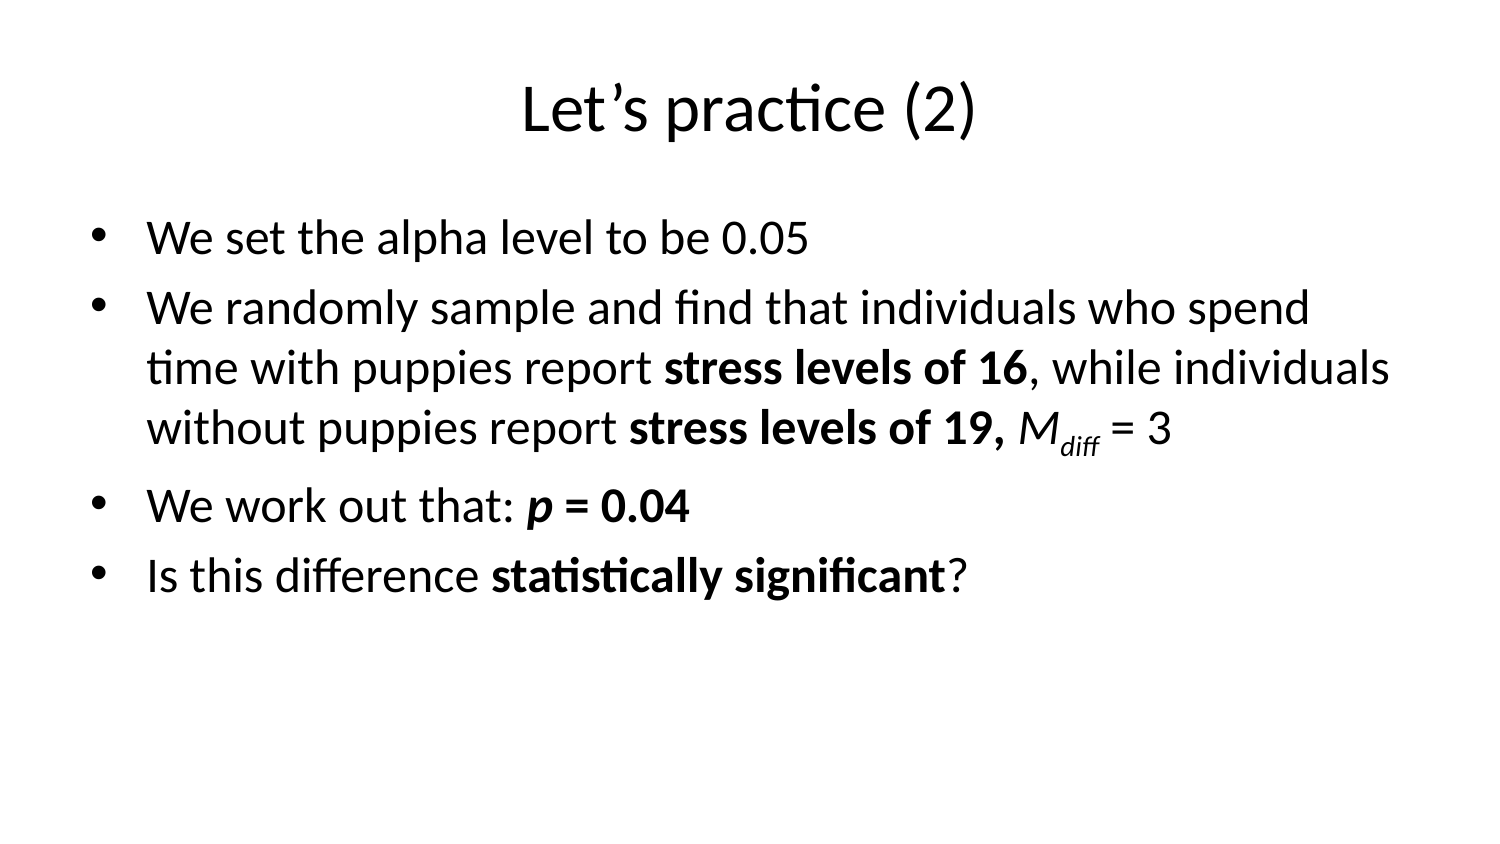

# Let’s practice (2)
We set the alpha level to be 0.05
We randomly sample and find that individuals who spend time with puppies report stress levels of 16, while individuals without puppies report stress levels of 19, Mdiff = 3
We work out that: p = 0.04
Is this difference statistically significant?